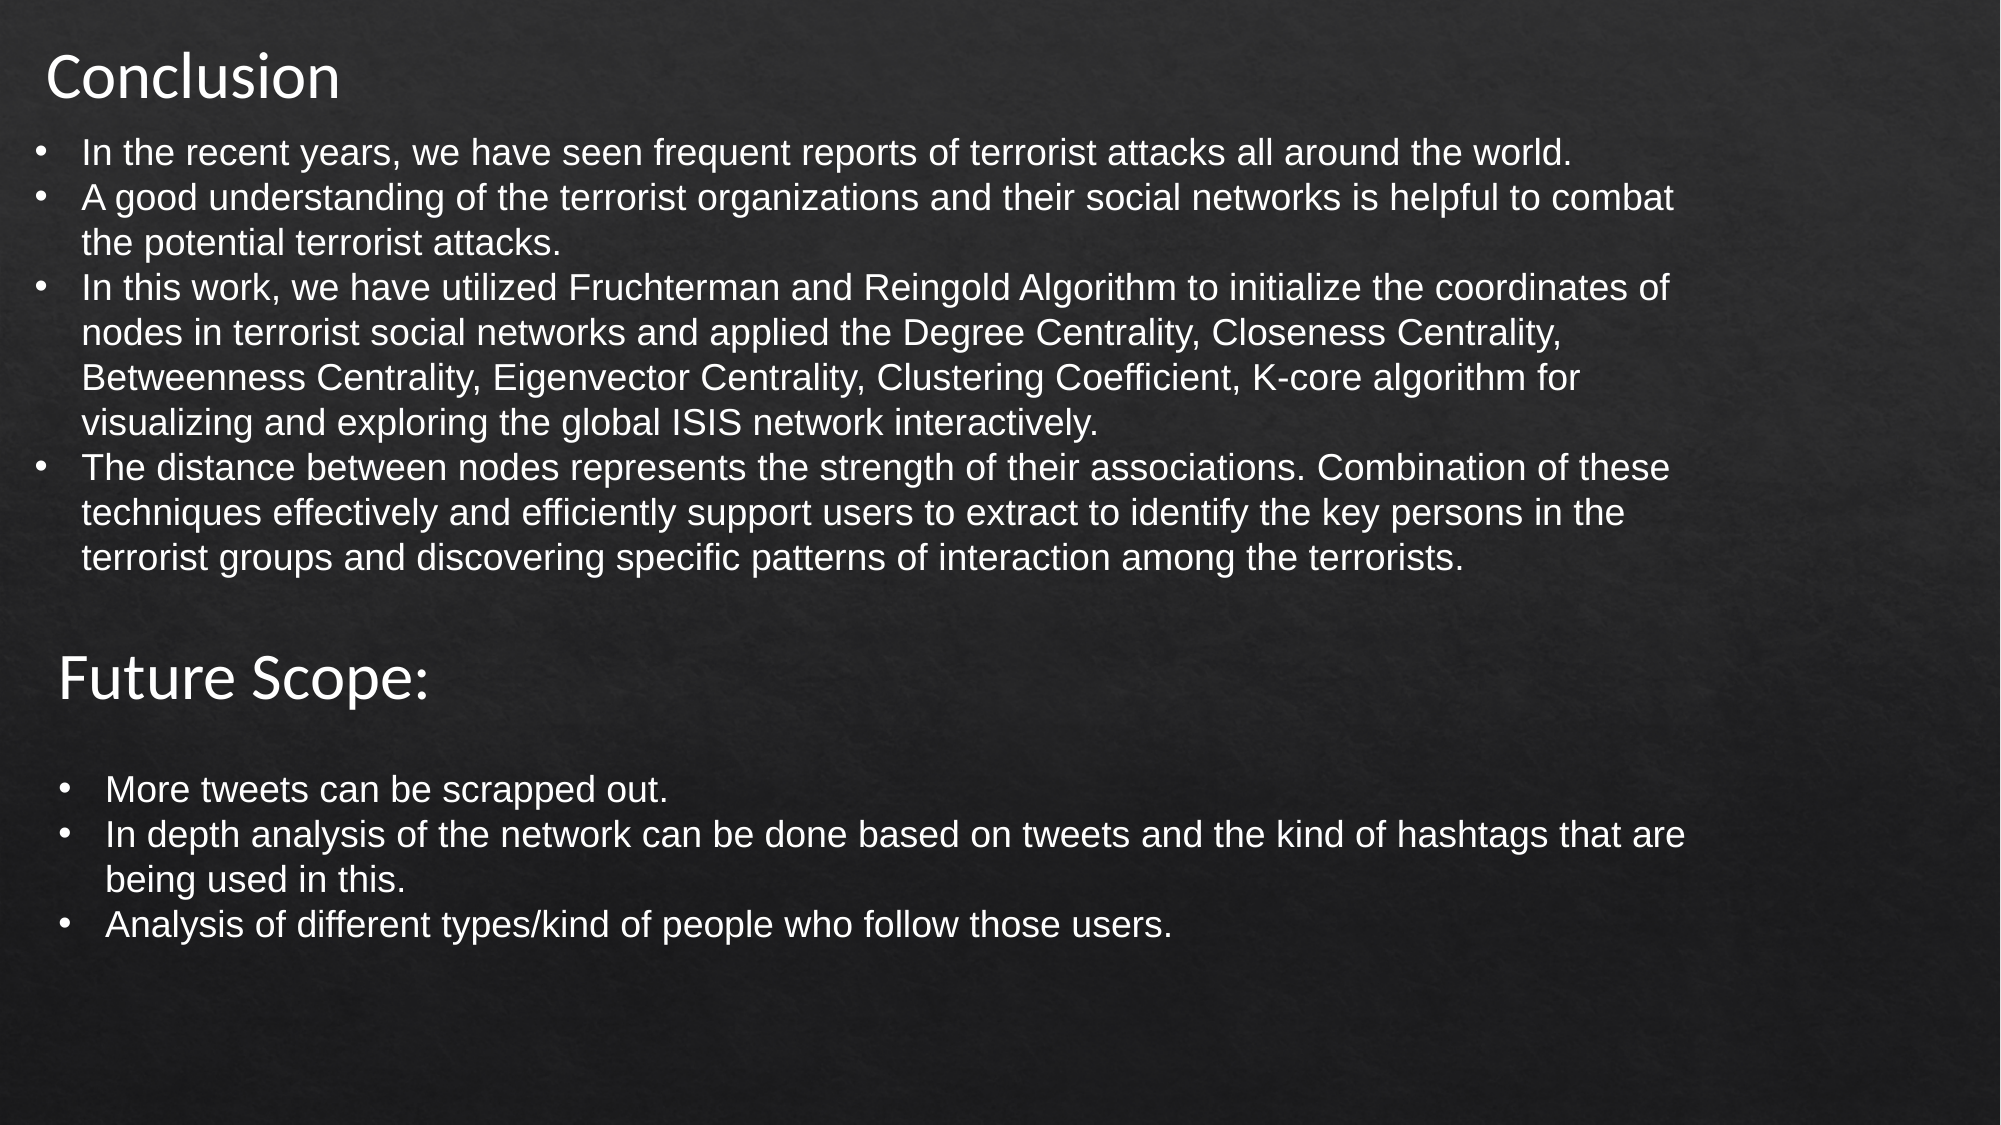

Conclusion
In the recent years, we have seen frequent reports of terrorist attacks all around the world.
A good understanding of the terrorist organizations and their social networks is helpful to combat the potential terrorist attacks.
In this work, we have utilized Fruchterman and Reingold Algorithm to initialize the coordinates of nodes in terrorist social networks and applied the Degree Centrality, Closeness Centrality, Betweenness Centrality, Eigenvector Centrality, Clustering Coefficient, K-core algorithm for visualizing and exploring the global ISIS network interactively.
The distance between nodes represents the strength of their associations. Combination of these techniques effectively and efficiently support users to extract to identify the key persons in the terrorist groups and discovering specific patterns of interaction among the terrorists.
Future Scope:
More tweets can be scrapped out.
In depth analysis of the network can be done based on tweets and the kind of hashtags that are being used in this.
Analysis of different types/kind of people who follow those users.